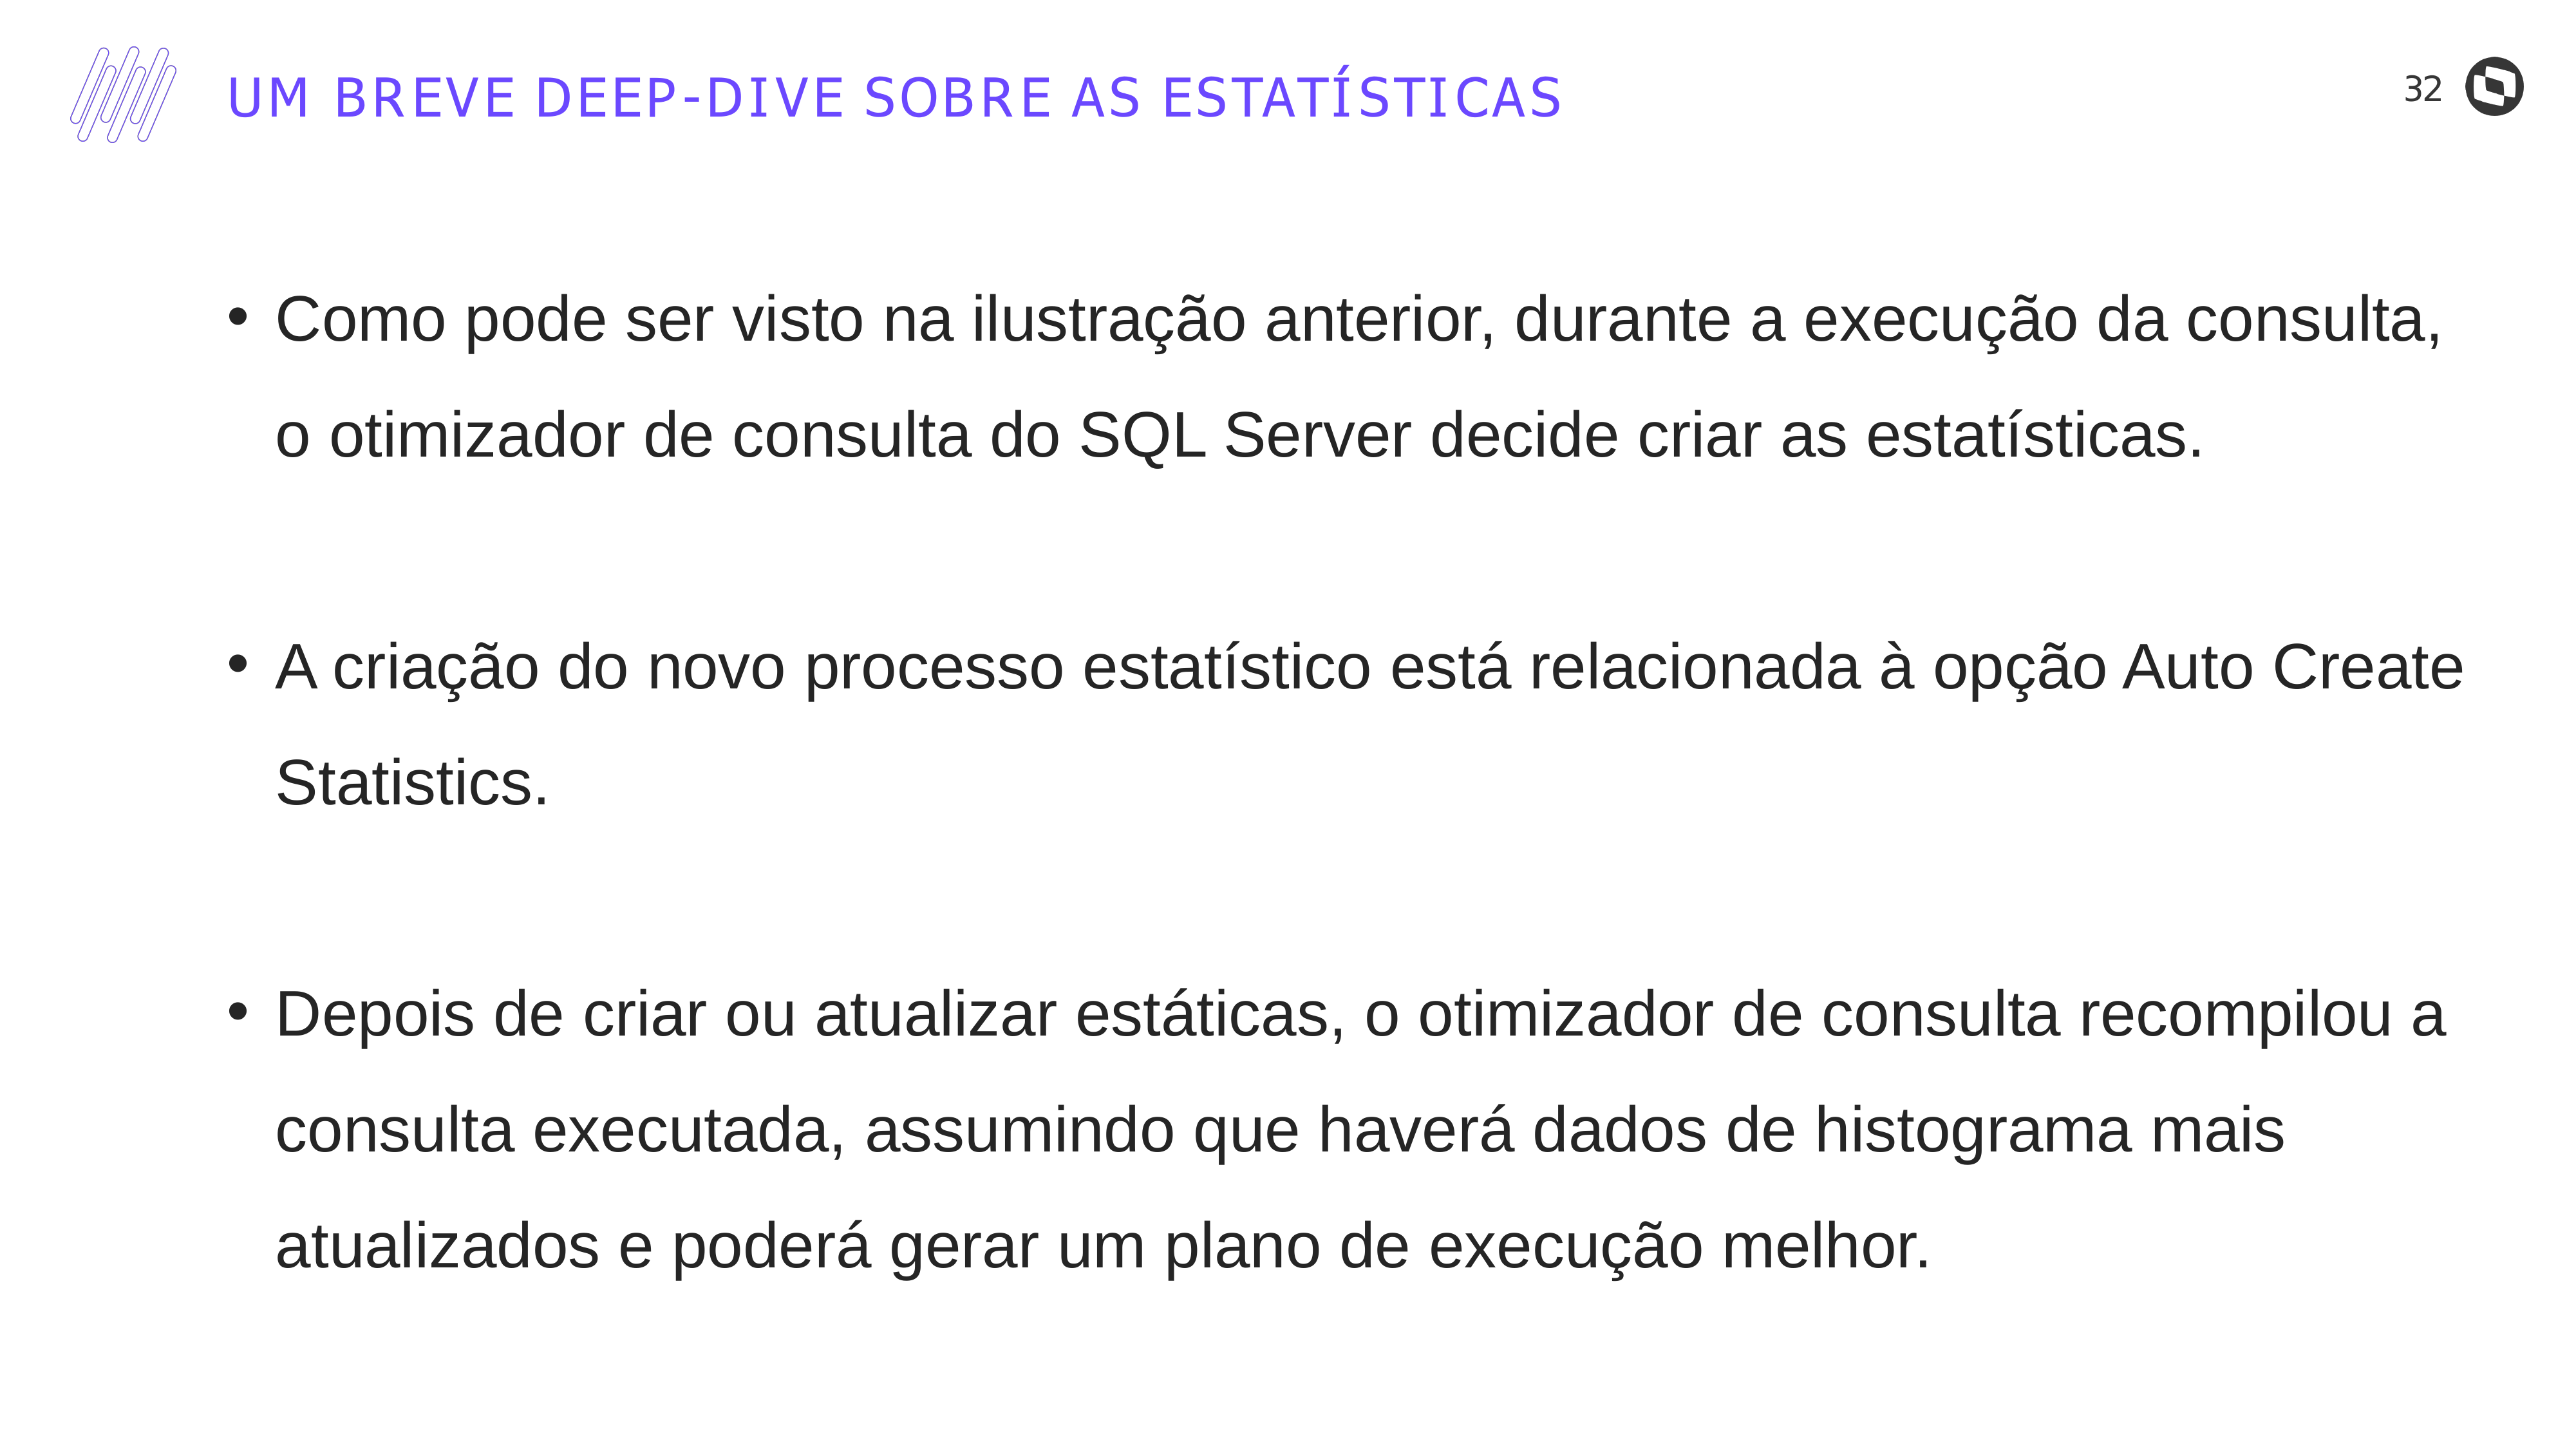

32
UM BREVE DEEP-DIVE SOBRE AS ESTATÍSTICAS
Como pode ser visto na ilustração anterior, durante a execução da consulta, o otimizador de consulta do SQL Server decide criar as estatísticas.

A criação do novo processo estatístico está relacionada à opção Auto Create Statistics.

Depois de criar ou atualizar estáticas, o otimizador de consulta recompilou a consulta executada, assumindo que haverá dados de histograma mais atualizados e poderá gerar um plano de execução melhor.